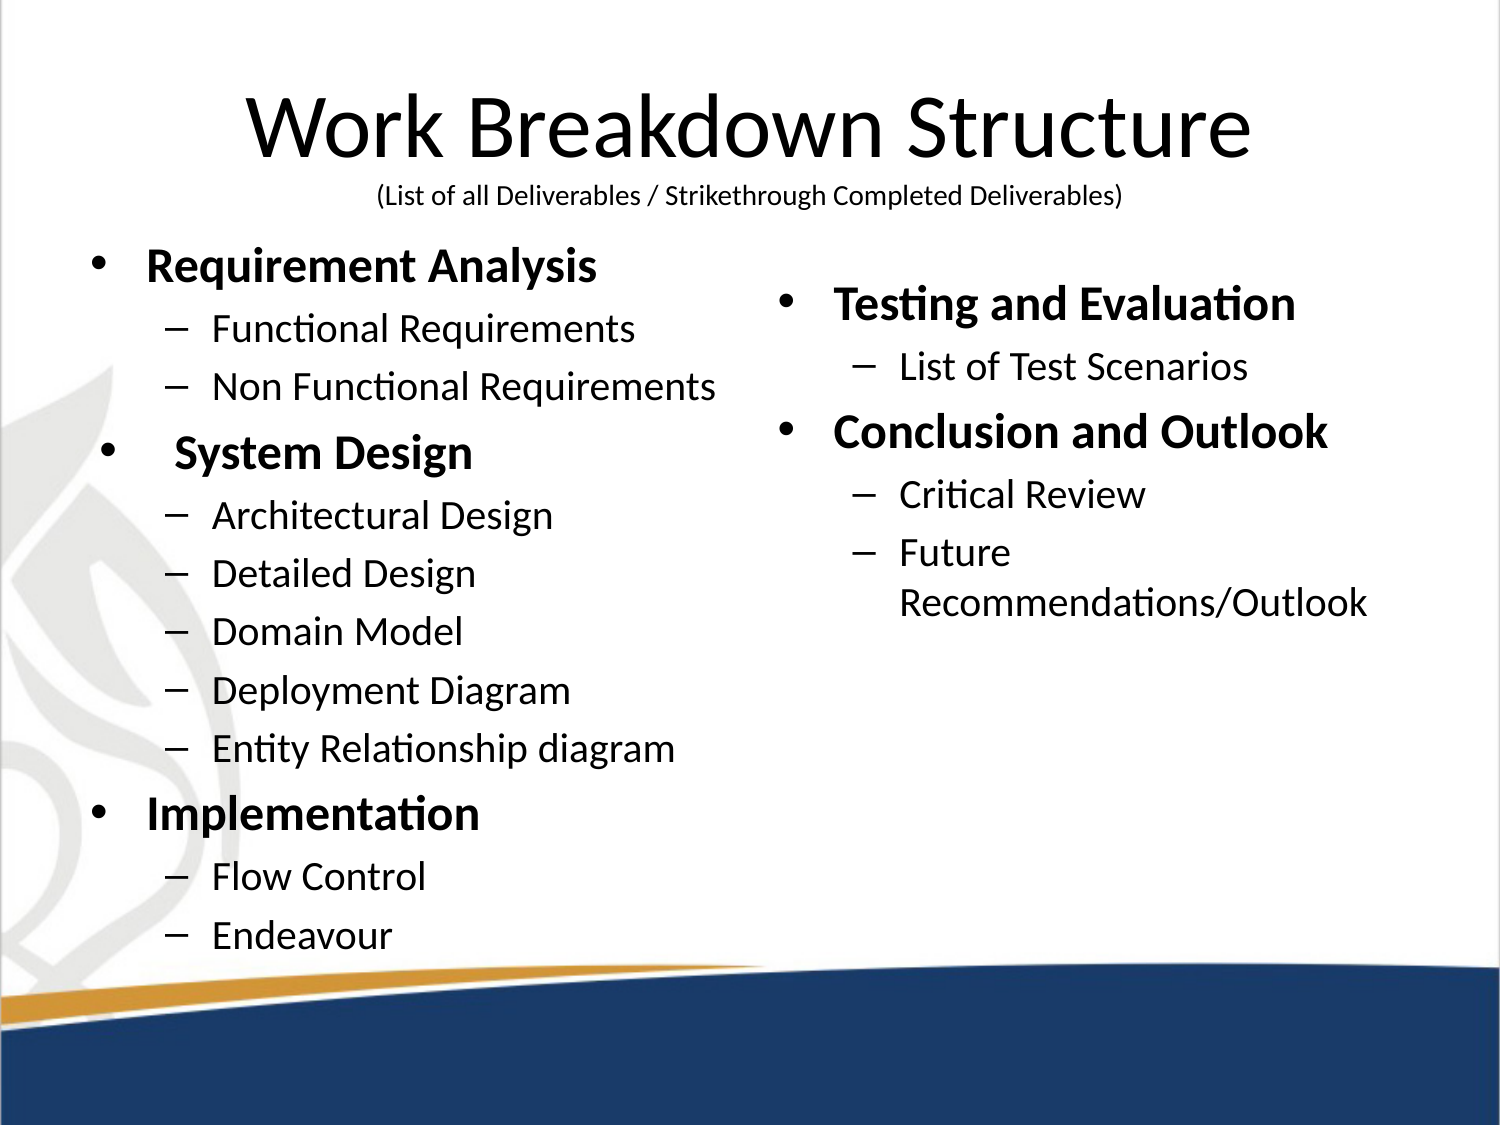

# Work Breakdown Structure (List of all Deliverables / Strikethrough Completed Deliverables)
Requirement Analysis
Functional Requirements
Non Functional Requirements
System Design
Architectural Design
Detailed Design
Domain Model
Deployment Diagram
Entity Relationship diagram
Implementation
Flow Control
Endeavour
Testing and Evaluation
List of Test Scenarios
Conclusion and Outlook
Critical Review
Future Recommendations/Outlook